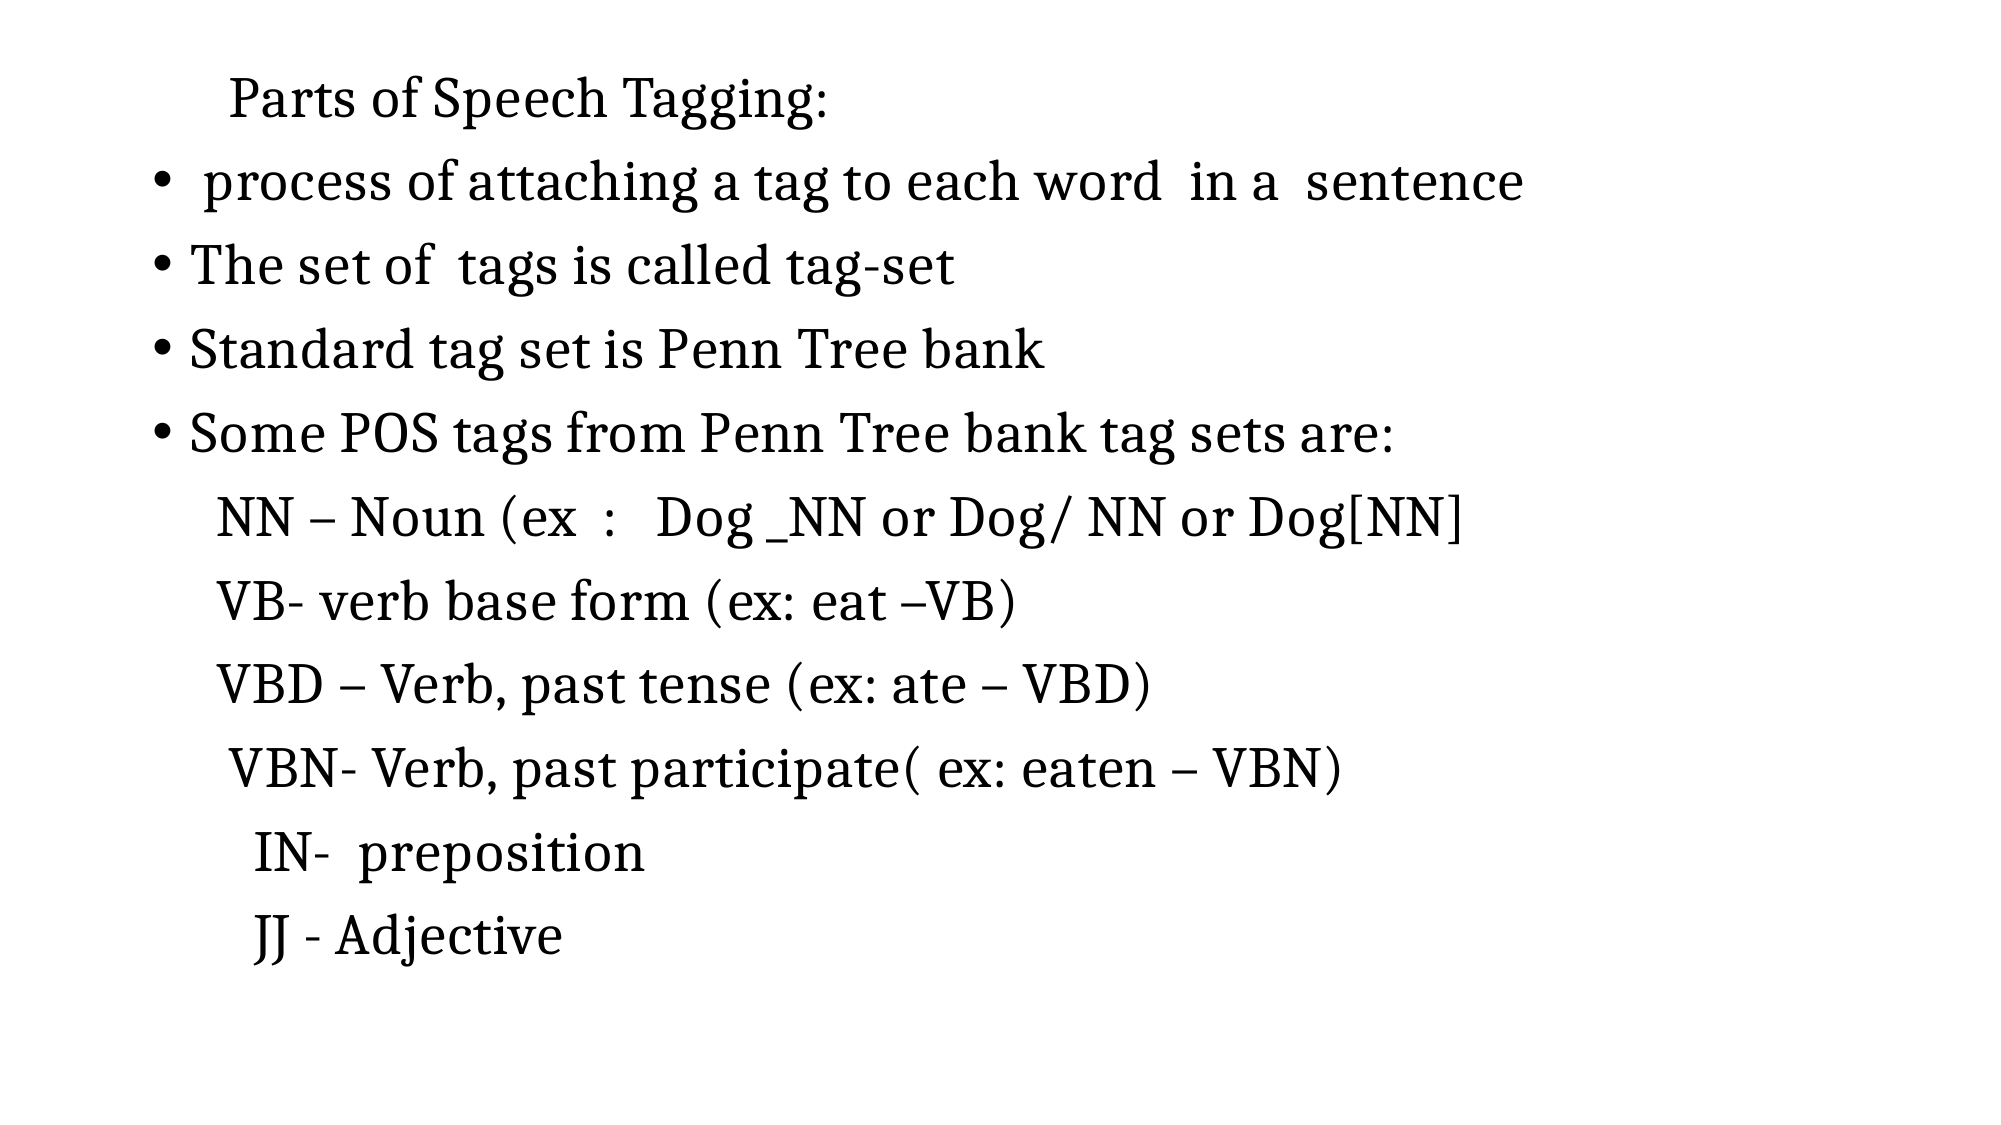

Parts of Speech Tagging:
 process of attaching a tag to each word  in a  sentence
The set of  tags is called tag-set
Standard tag set is Penn Tree bank
Some POS tags from Penn Tree bank tag sets are:
     NN – Noun (ex  :   Dog _NN or Dog/ NN or Dog[NN]
     VB- verb base form (ex: eat –VB)
     VBD – Verb, past tense (ex: ate – VBD)
      VBN- Verb, past participate( ex: eaten – VBN)
        IN-  preposition
        JJ - Adjective